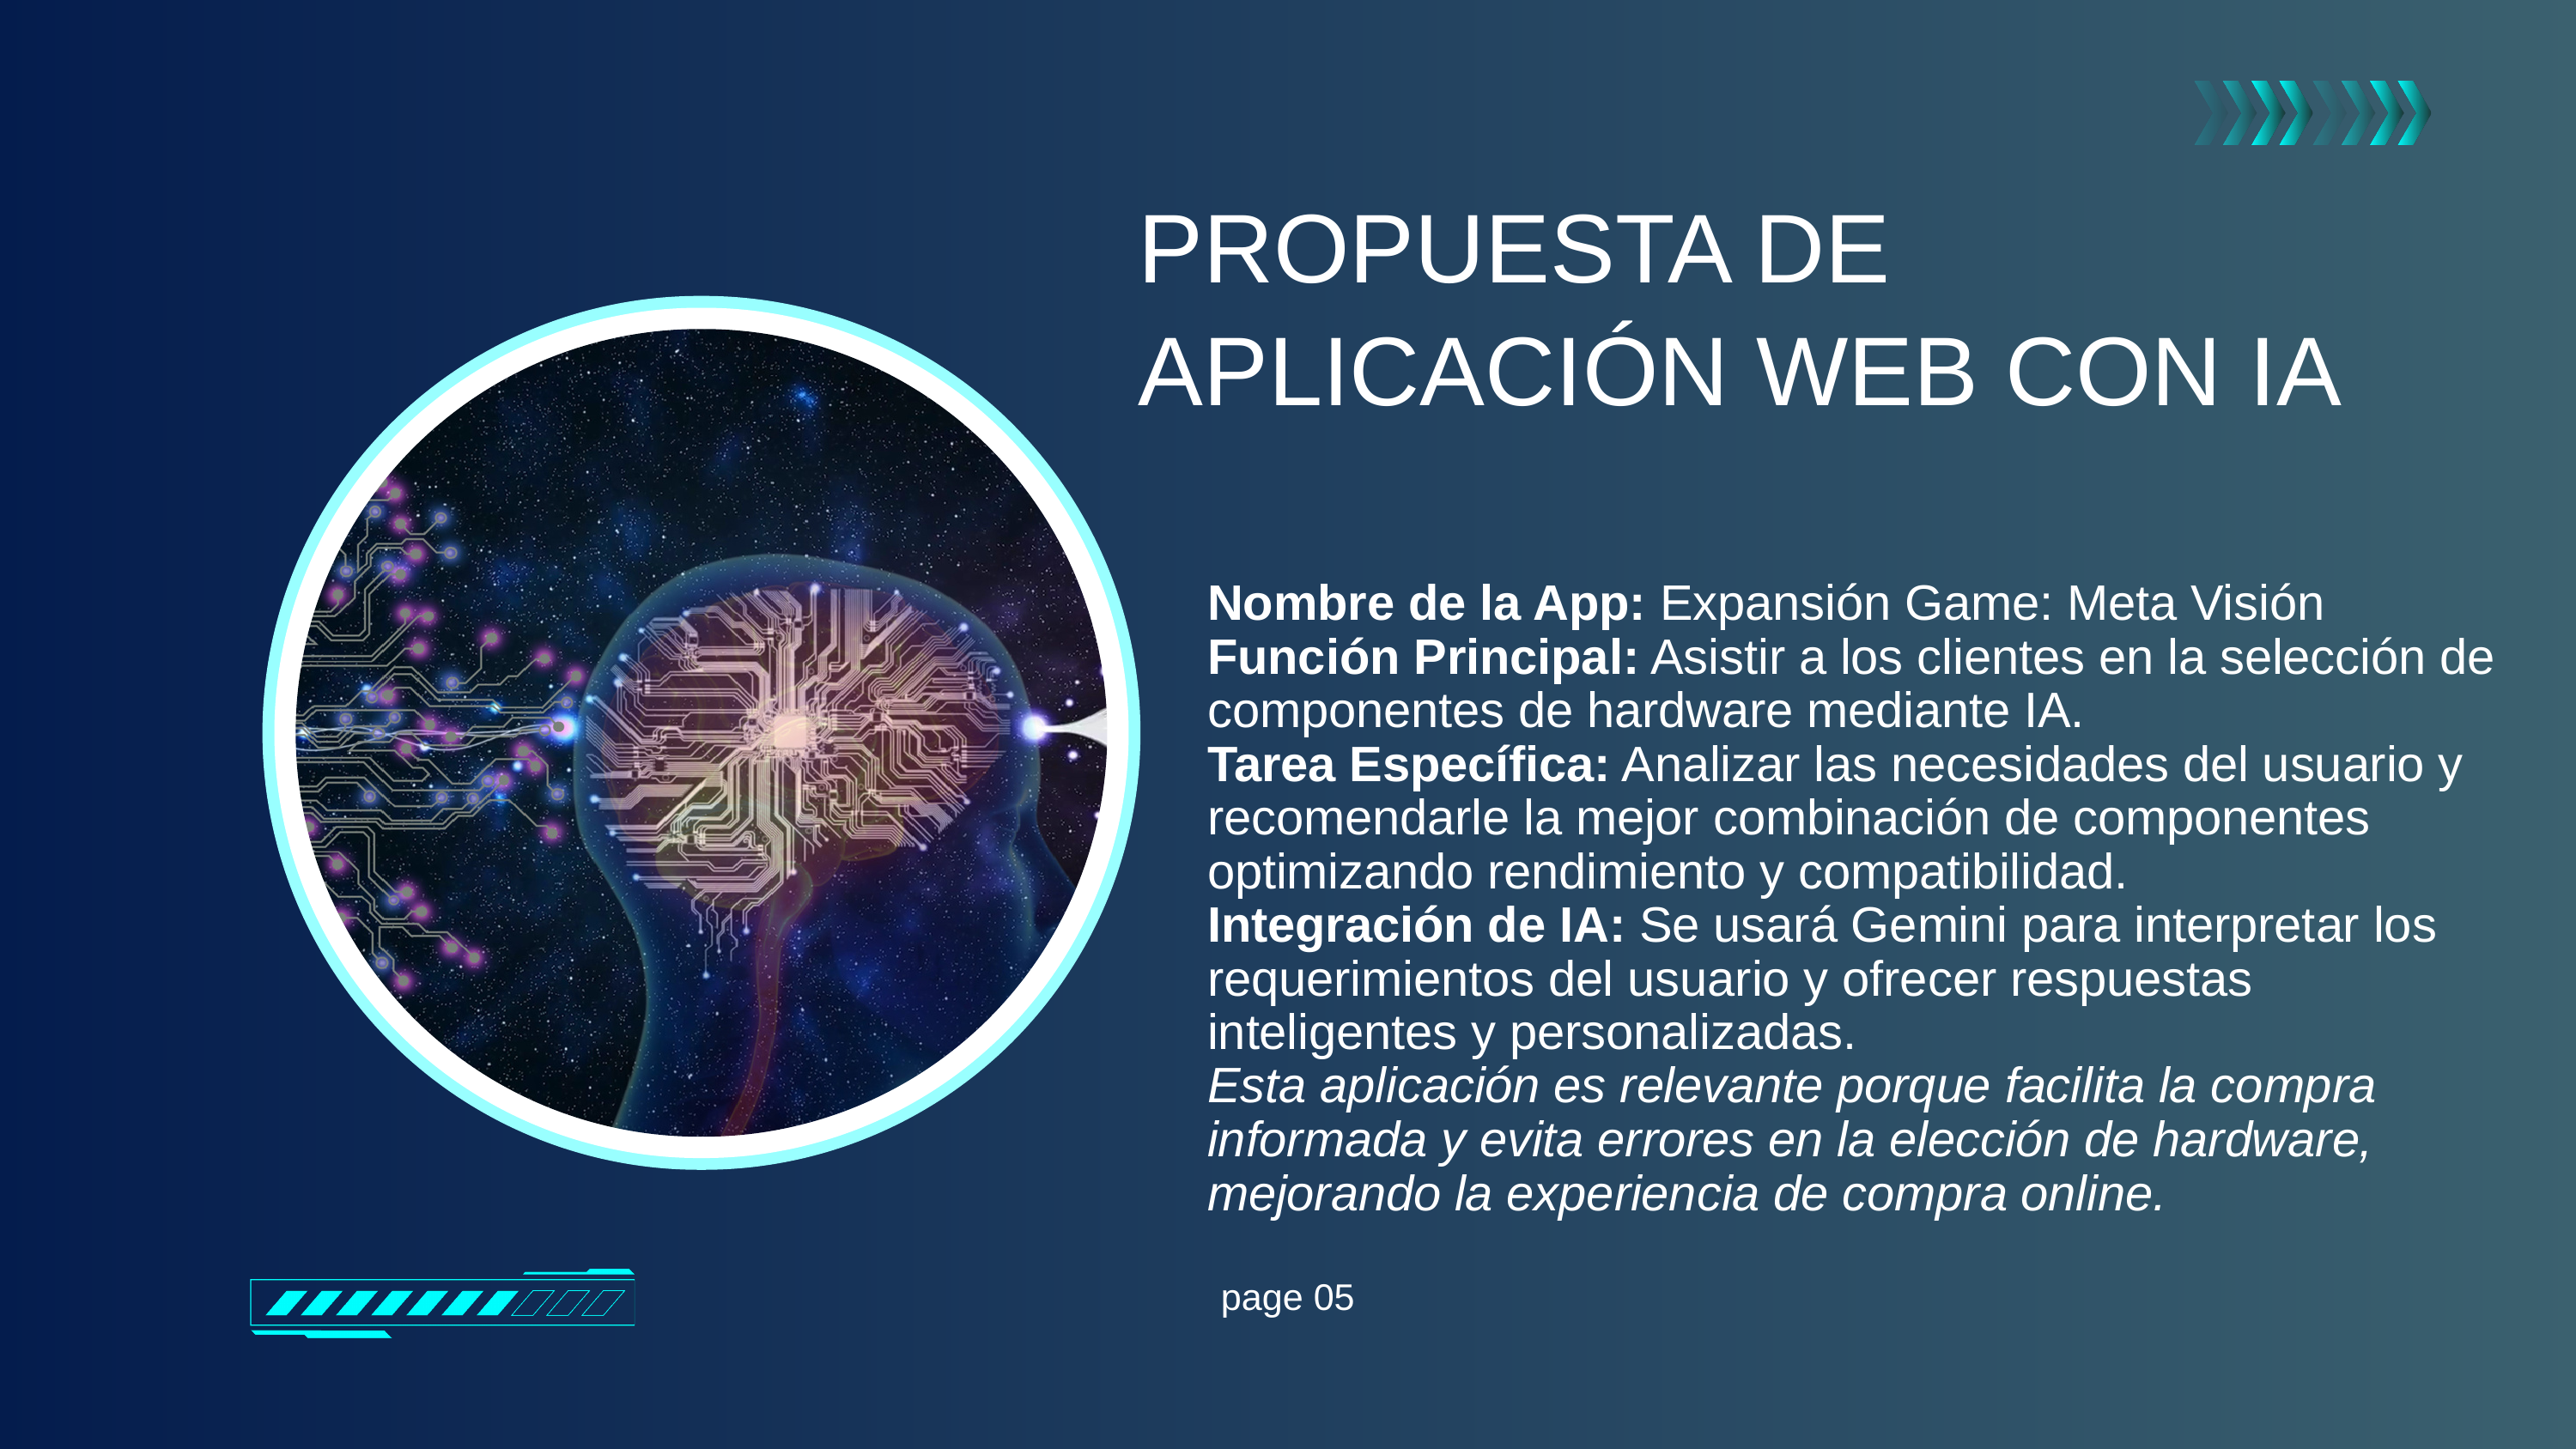

PROPUESTA DE APLICACIÓN WEB CON IA

Nombre de la App: Expansión Game: Meta Visión
Función Principal: Asistir a los clientes en la selección de componentes de hardware mediante IA.
Tarea Específica: Analizar las necesidades del usuario y recomendarle la mejor combinación de componentes optimizando rendimiento y compatibilidad.
Integración de IA: Se usará Gemini para interpretar los requerimientos del usuario y ofrecer respuestas inteligentes y personalizadas.
Esta aplicación es relevante porque facilita la compra informada y evita errores en la elección de hardware, mejorando la experiencia de compra online.

page 05